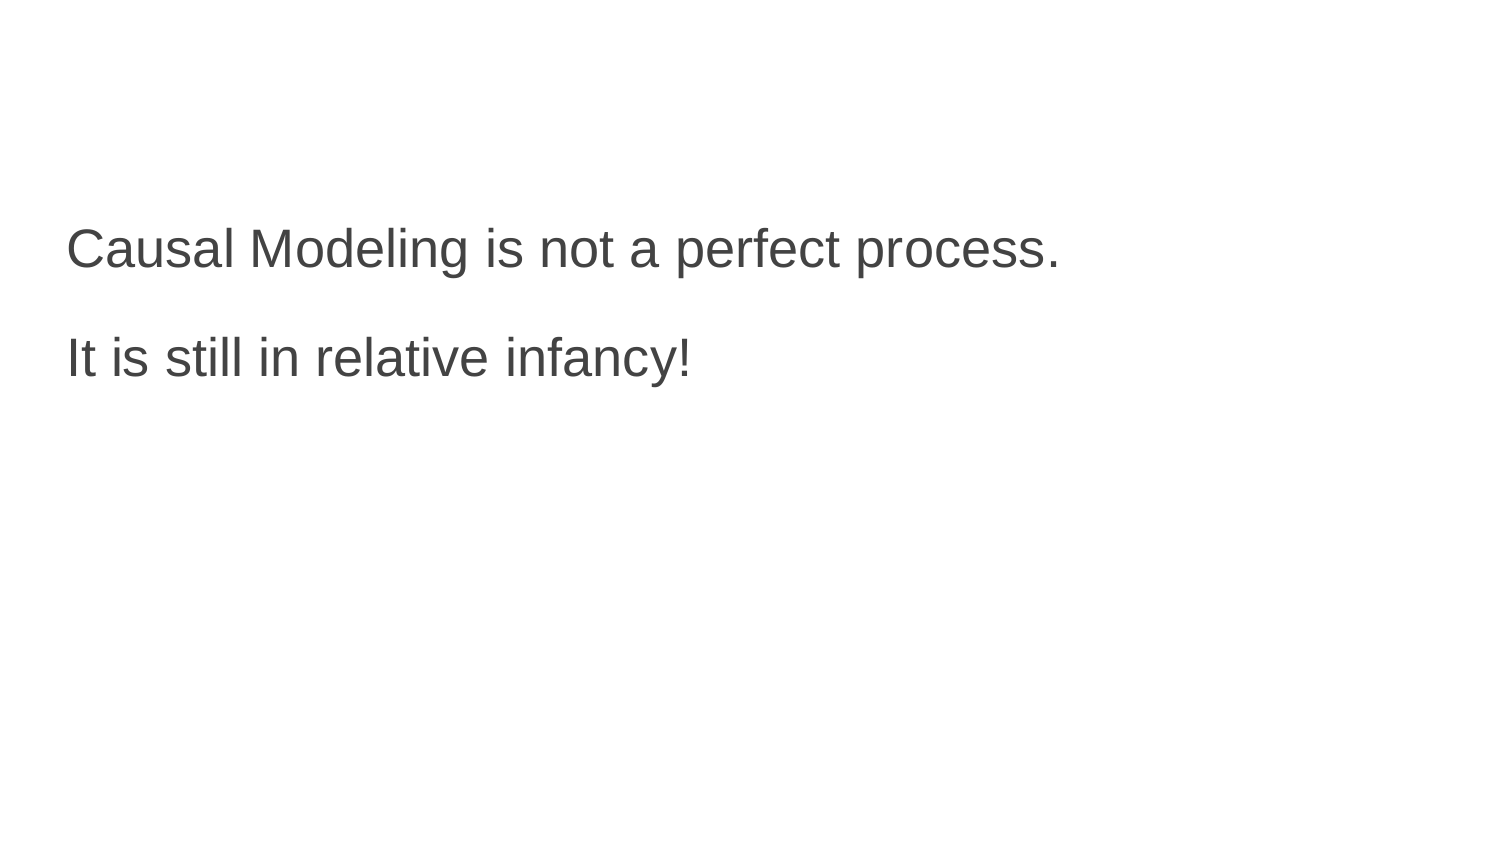

Causal Modeling is not a perfect process.
It is still in relative infancy!